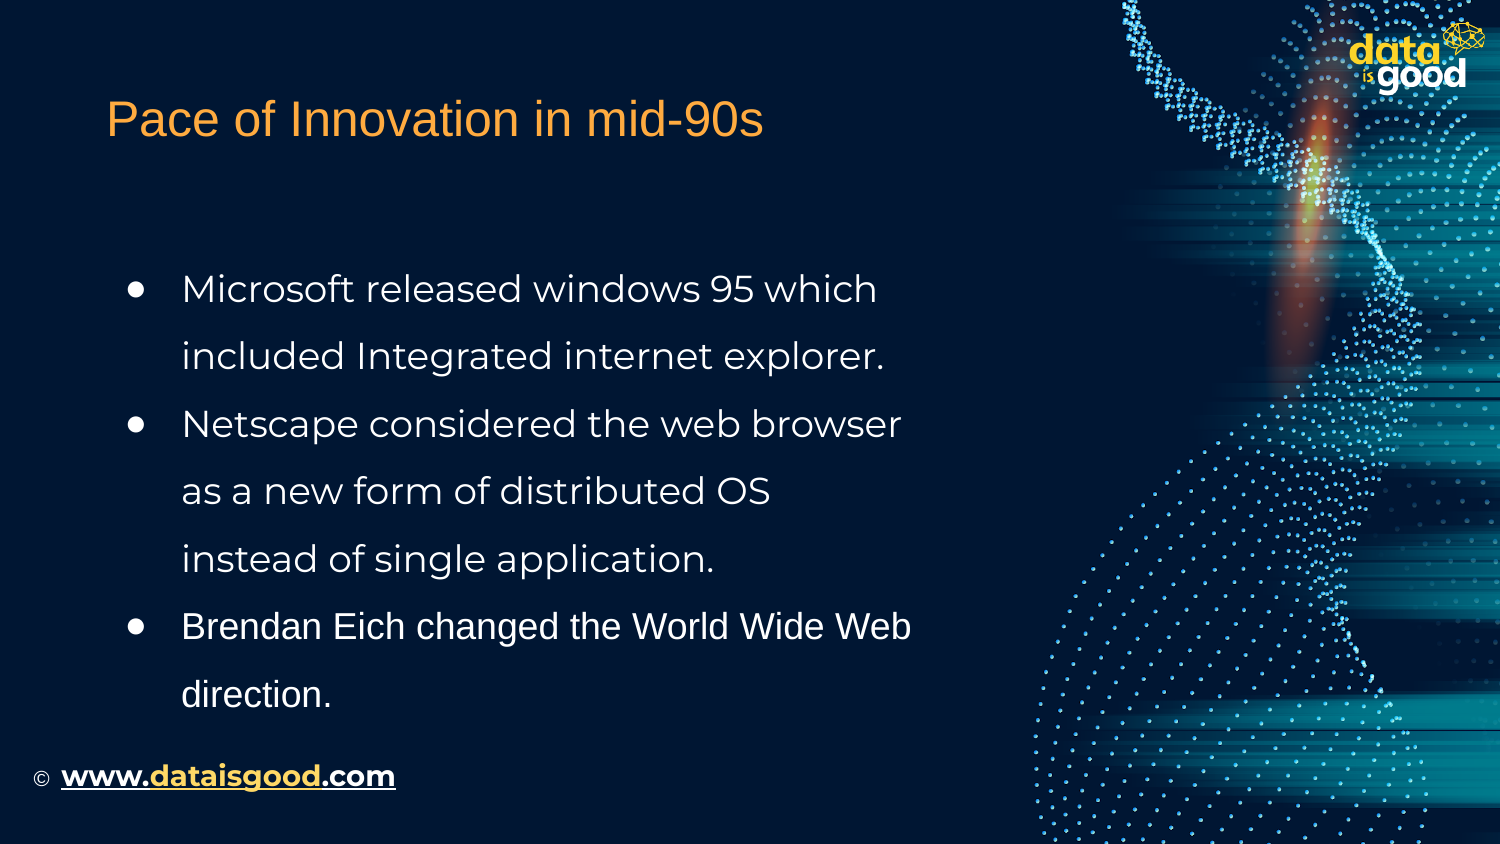

# Pace of Innovation in mid-90s
Microsoft released windows 95 which included Integrated internet explorer.
Netscape considered the web browser as a new form of distributed OS instead of single application.
Brendan Eich changed the World Wide Web direction.